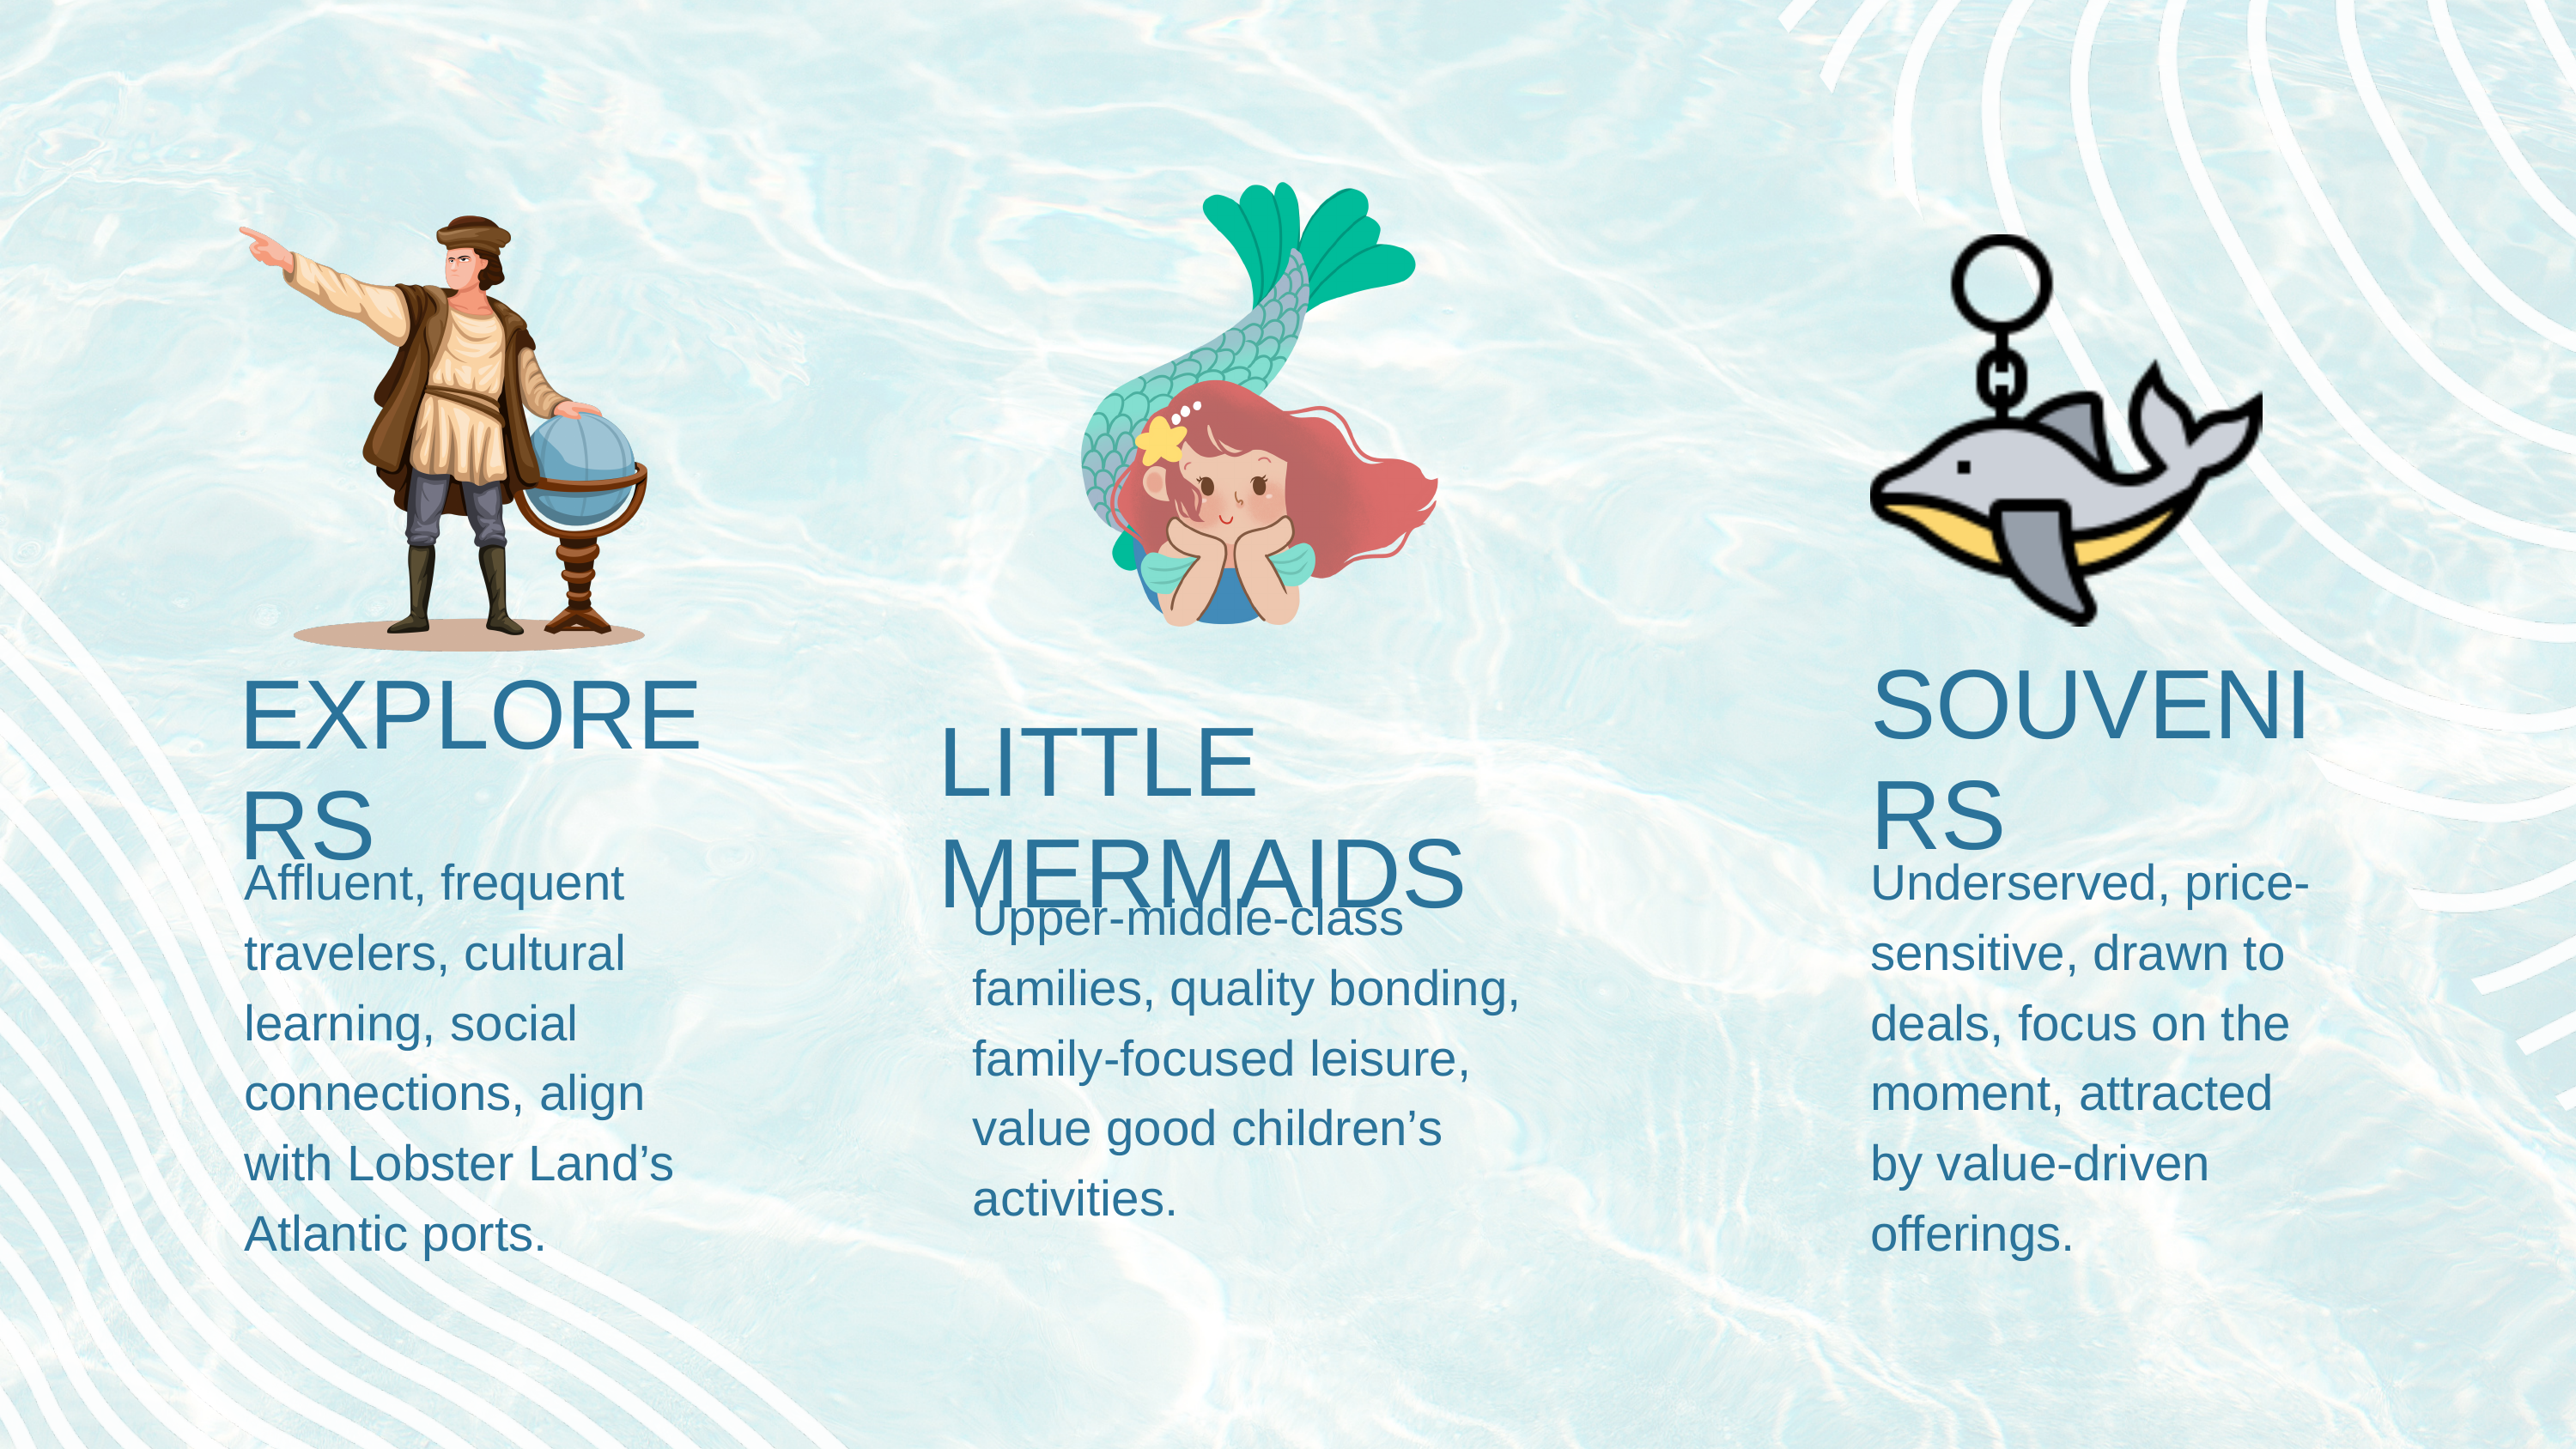

SOUVENIRS

EXPLORERS
LITTLE MERMAIDS
Affluent, frequent travelers, cultural learning, social connections, align with Lobster Land’s Atlantic ports.
Underserved, price-sensitive, drawn to deals, focus on the moment, attracted by value-driven offerings.
Upper-middle-class families, quality bonding, family-focused leisure, value good children’s activities.